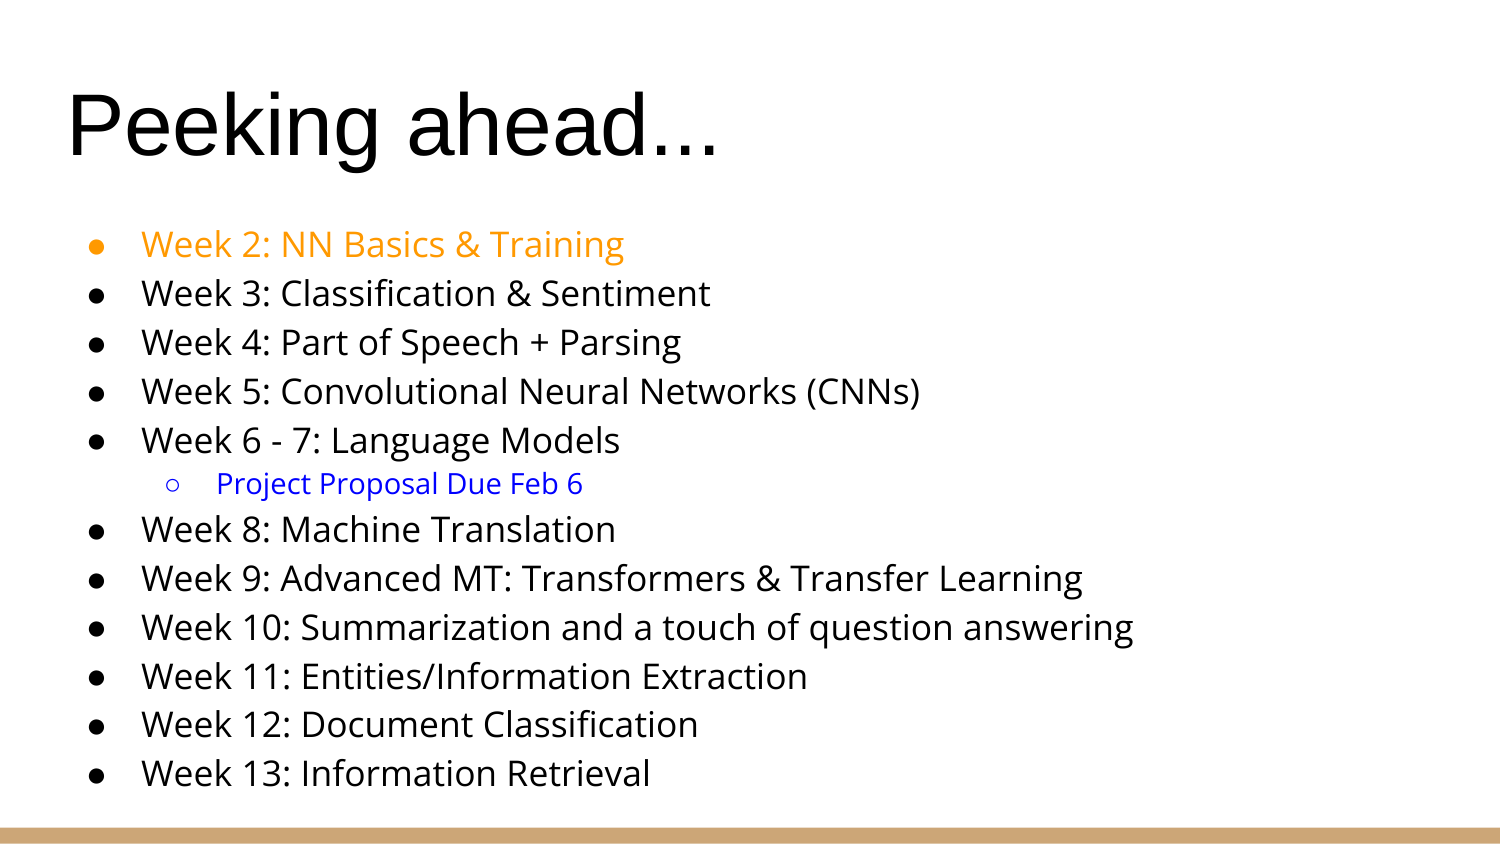

# Peeking ahead...
Week 2: NN Basics & Training
Week 3: Classification & Sentiment
Week 4: Part of Speech + Parsing
Week 5: Convolutional Neural Networks (CNNs)
Week 6 - 7: Language Models
Project Proposal Due Feb 6
Week 8: Machine Translation
Week 9: Advanced MT: Transformers & Transfer Learning
Week 10: Summarization and a touch of question answering
Week 11: Entities/Information Extraction
Week 12: Document Classification
Week 13: Information Retrieval